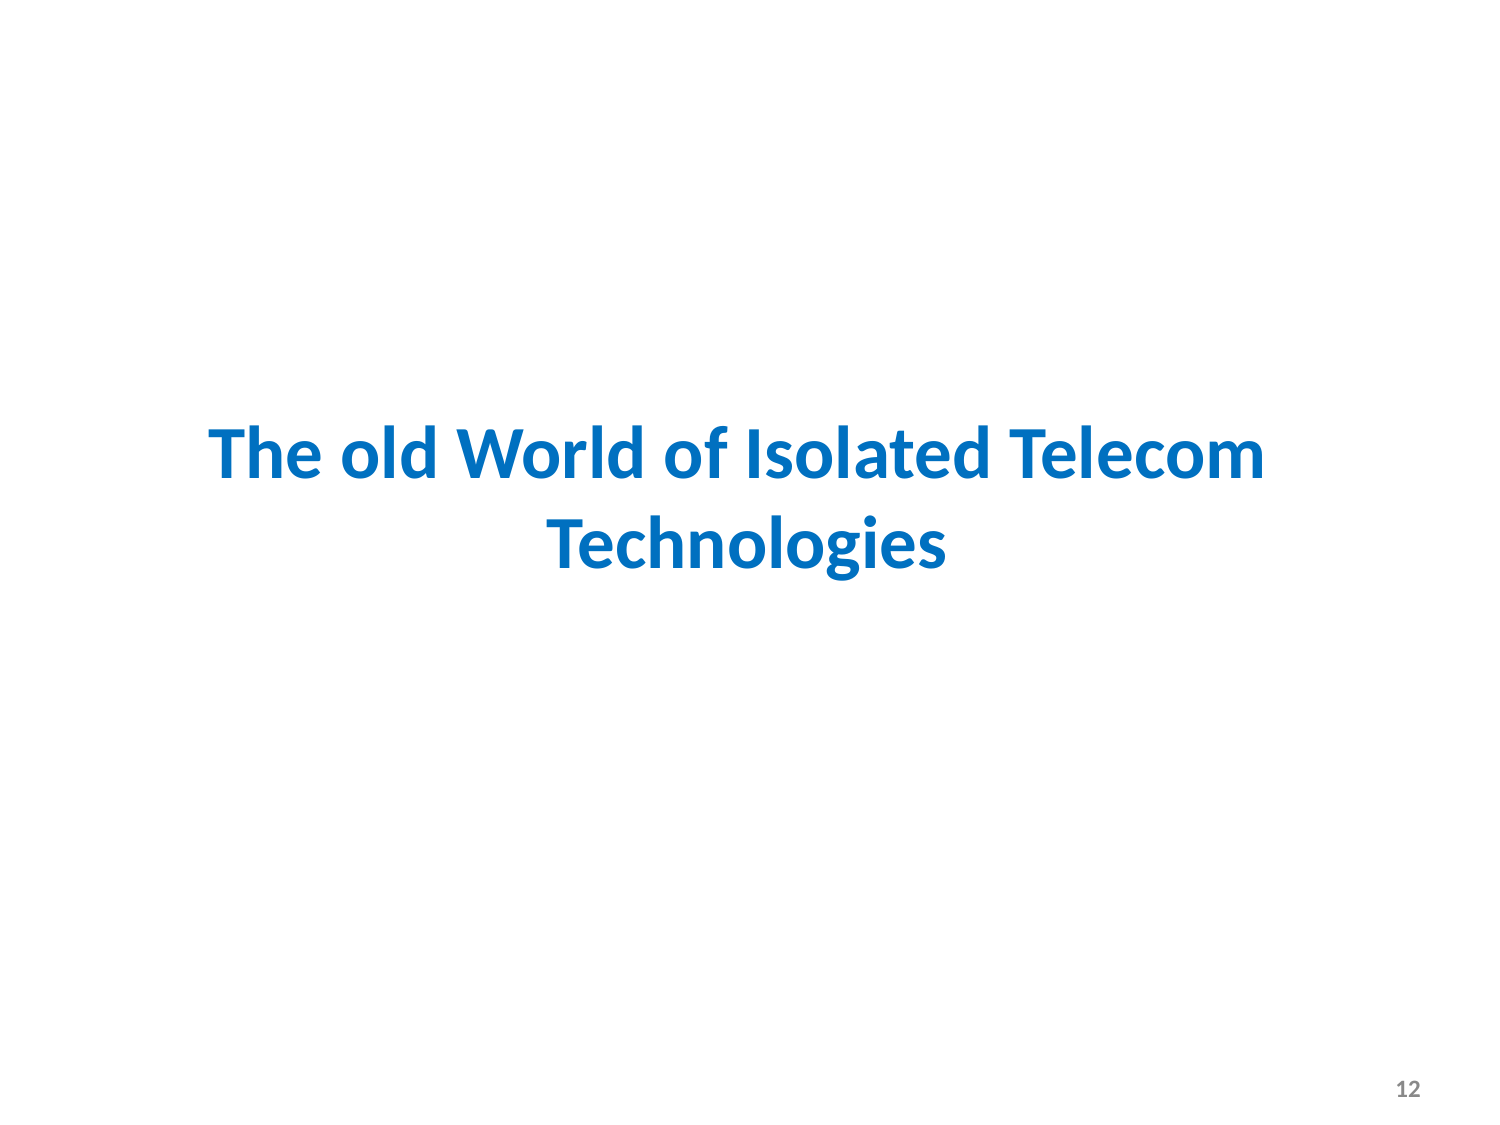

# The old World of Isolated Telecom Technologies